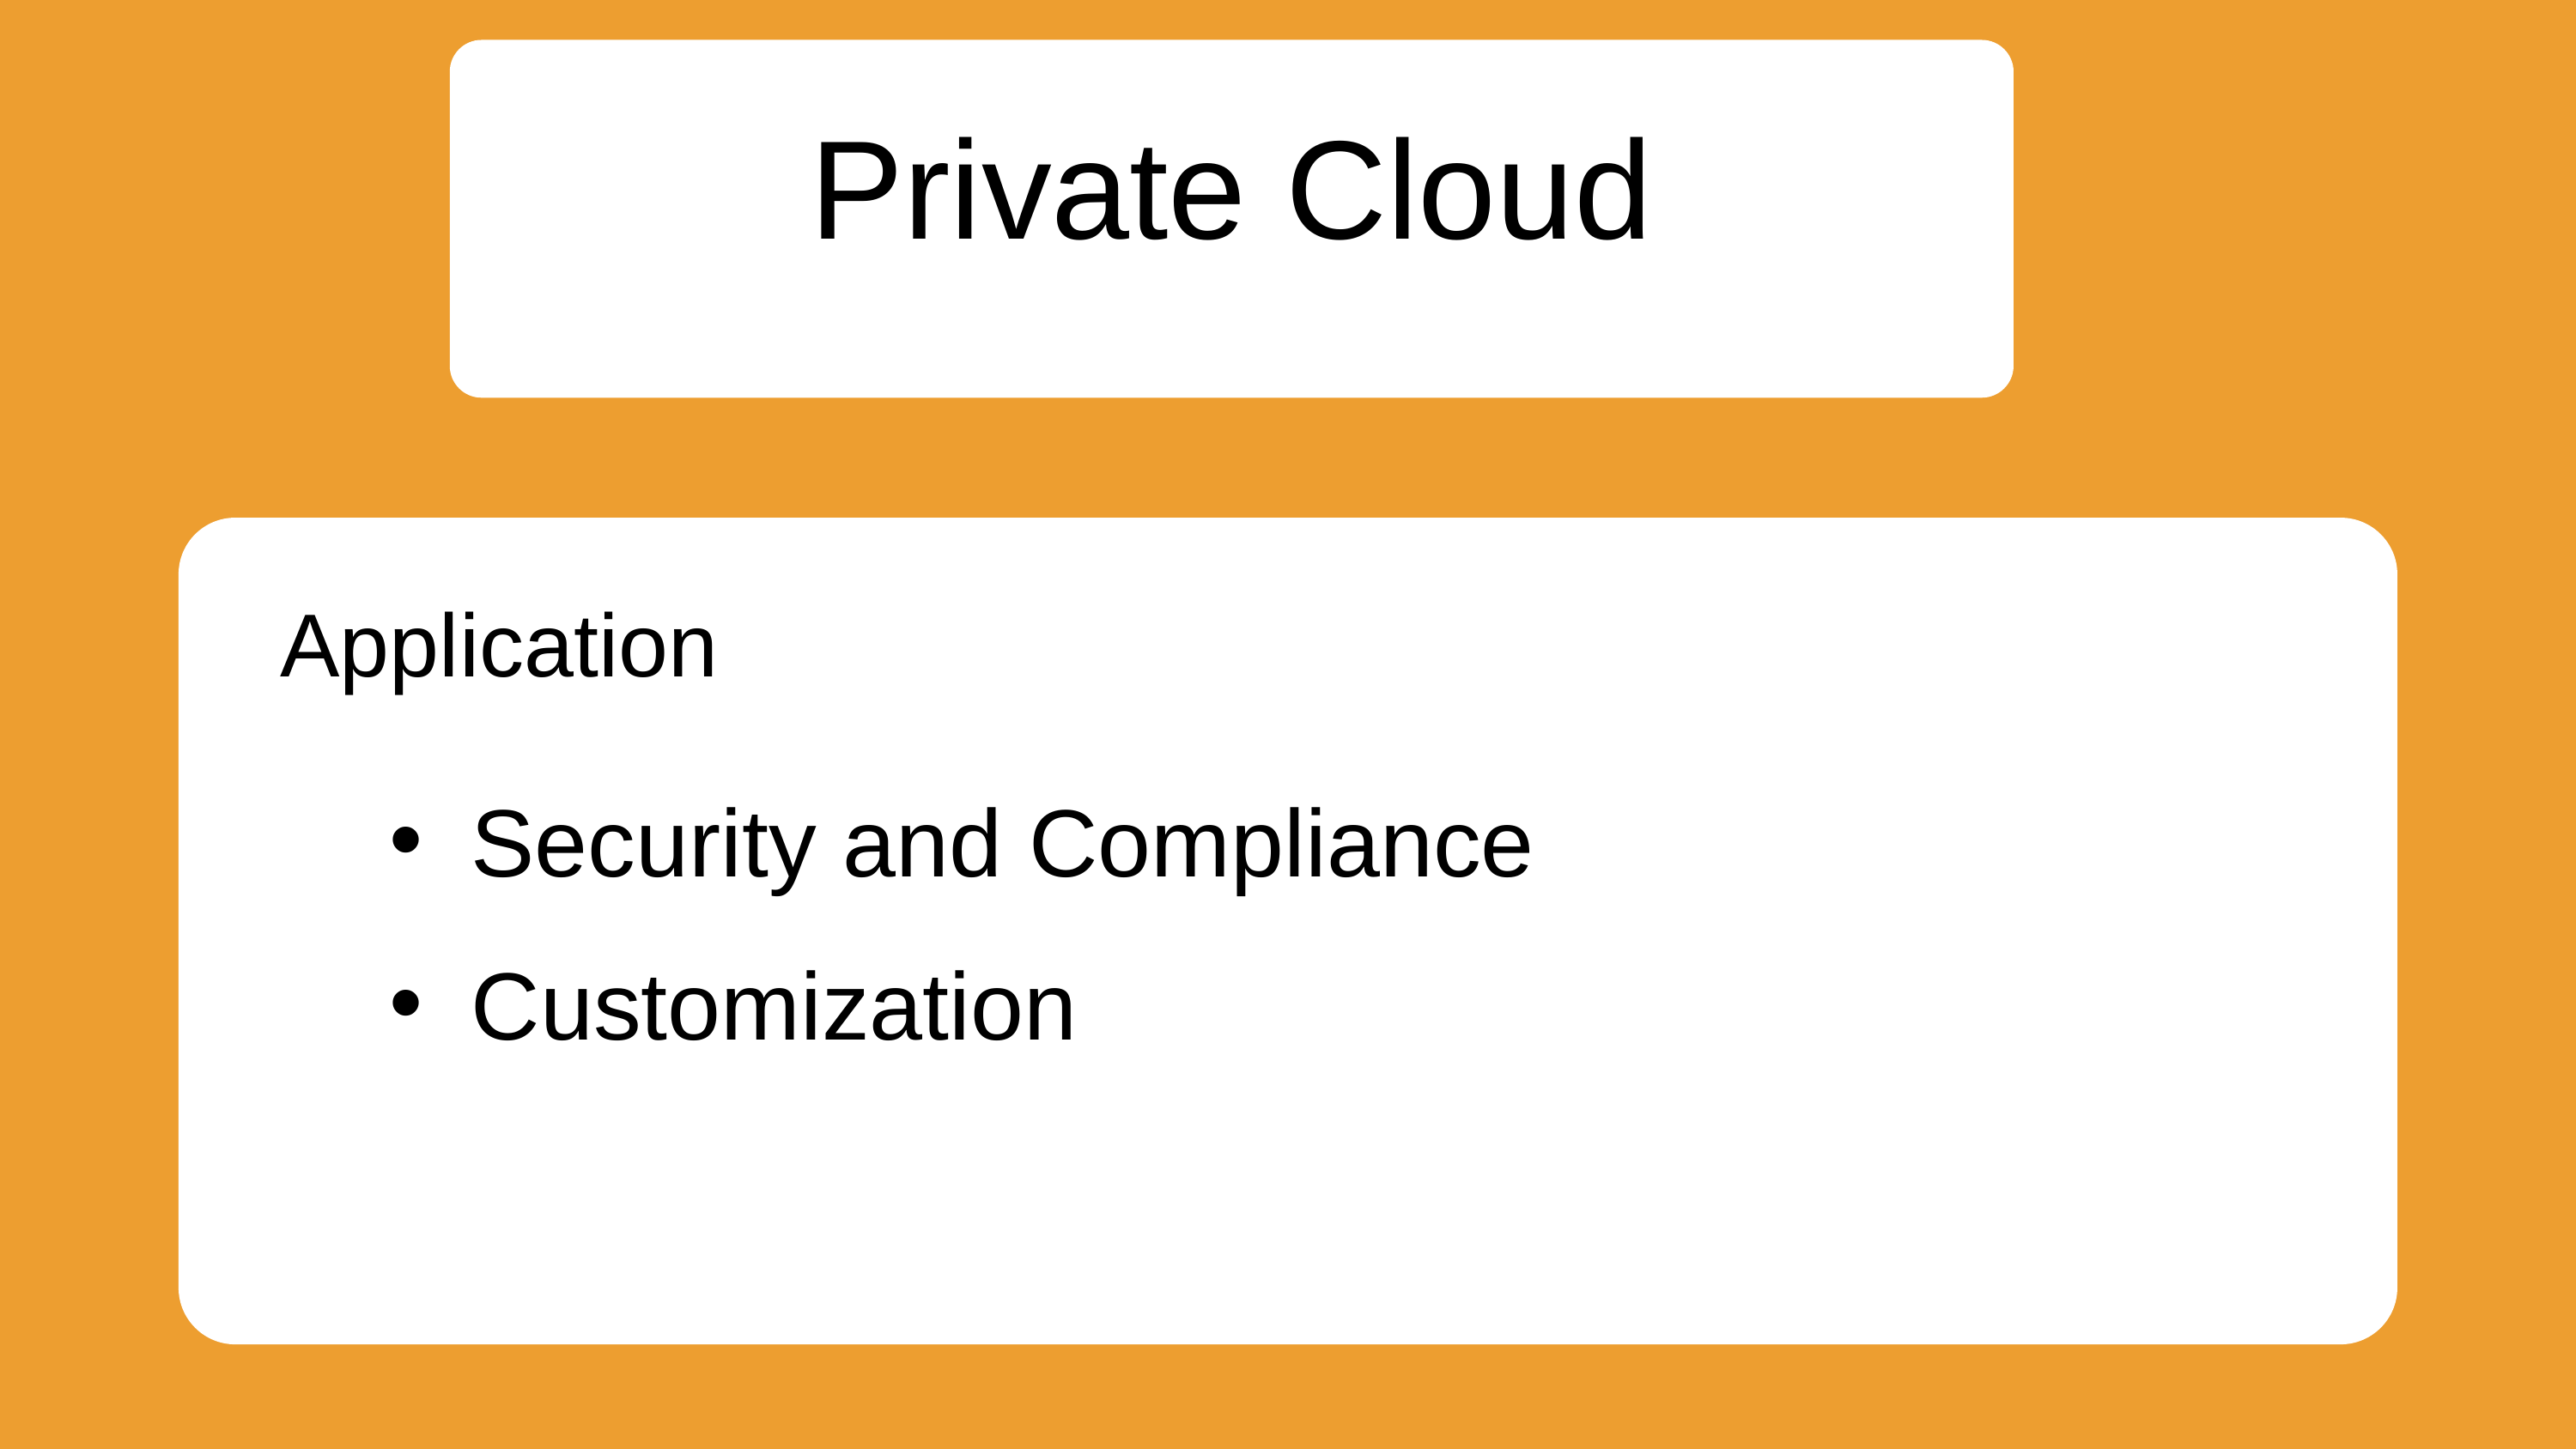

Private Cloud

Application
Security and Compliance
Customization